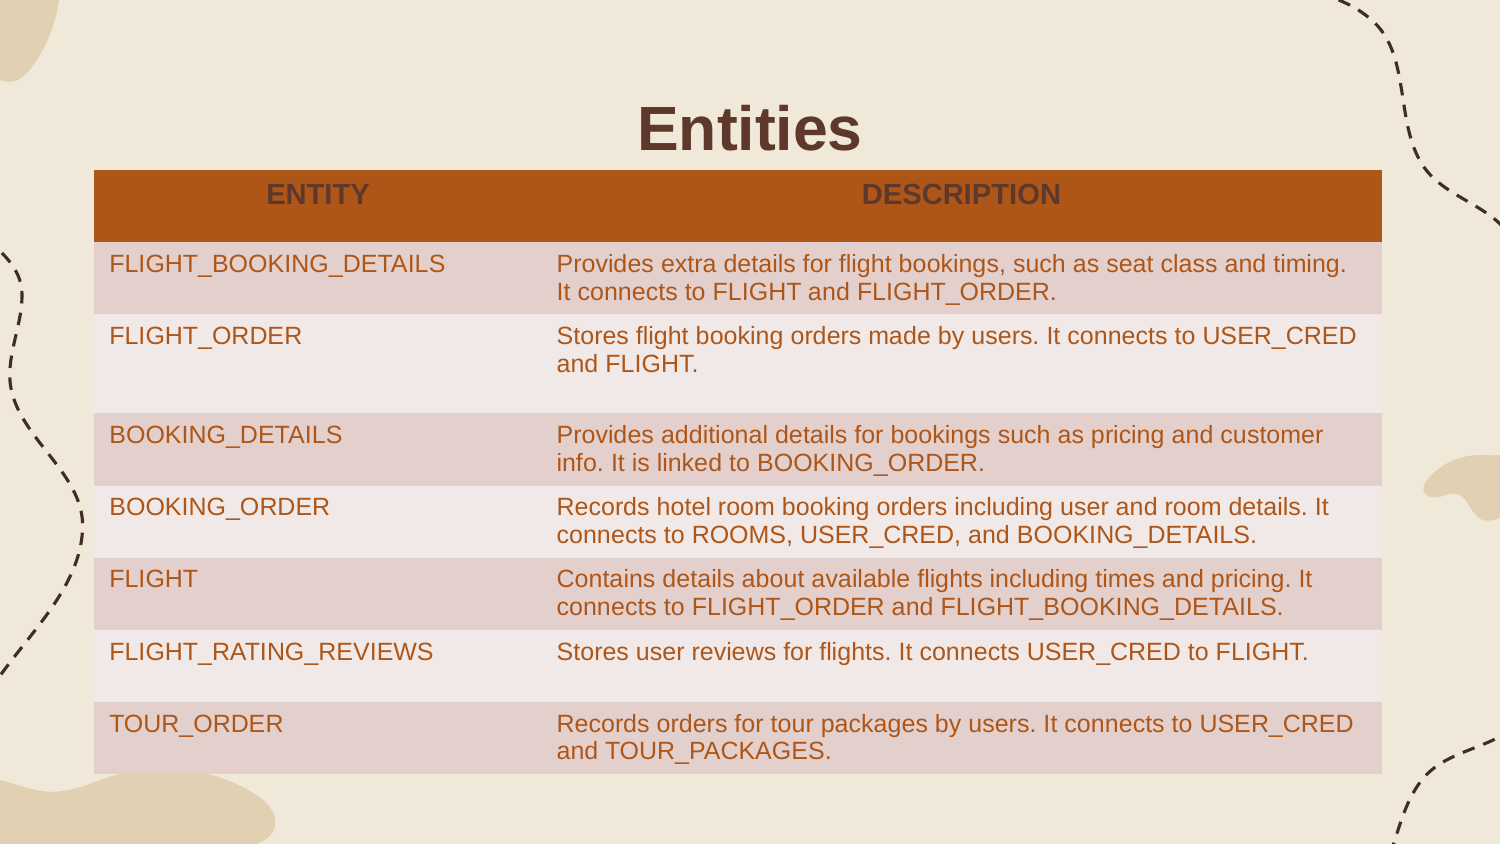

# Entities
| ENTITY | DESCRIPTION |
| --- | --- |
| FLIGHT\_BOOKING\_DETAILS | Provides extra details for flight bookings, such as seat class and timing. It connects to FLIGHT and FLIGHT\_ORDER. |
| FLIGHT\_ORDER | Stores flight booking orders made by users. It connects to USER\_CRED and FLIGHT. |
| BOOKING\_DETAILS | Provides additional details for bookings such as pricing and customer info. It is linked to BOOKING\_ORDER. |
| BOOKING\_ORDER | Records hotel room booking orders including user and room details. It connects to ROOMS, USER\_CRED, and BOOKING\_DETAILS. |
| FLIGHT | Contains details about available flights including times and pricing. It connects to FLIGHT\_ORDER and FLIGHT\_BOOKING\_DETAILS. |
| FLIGHT\_RATING\_REVIEWS | Stores user reviews for flights. It connects USER\_CRED to FLIGHT. |
| TOUR\_ORDER | Records orders for tour packages by users. It connects to USER\_CRED and TOUR\_PACKAGES. |